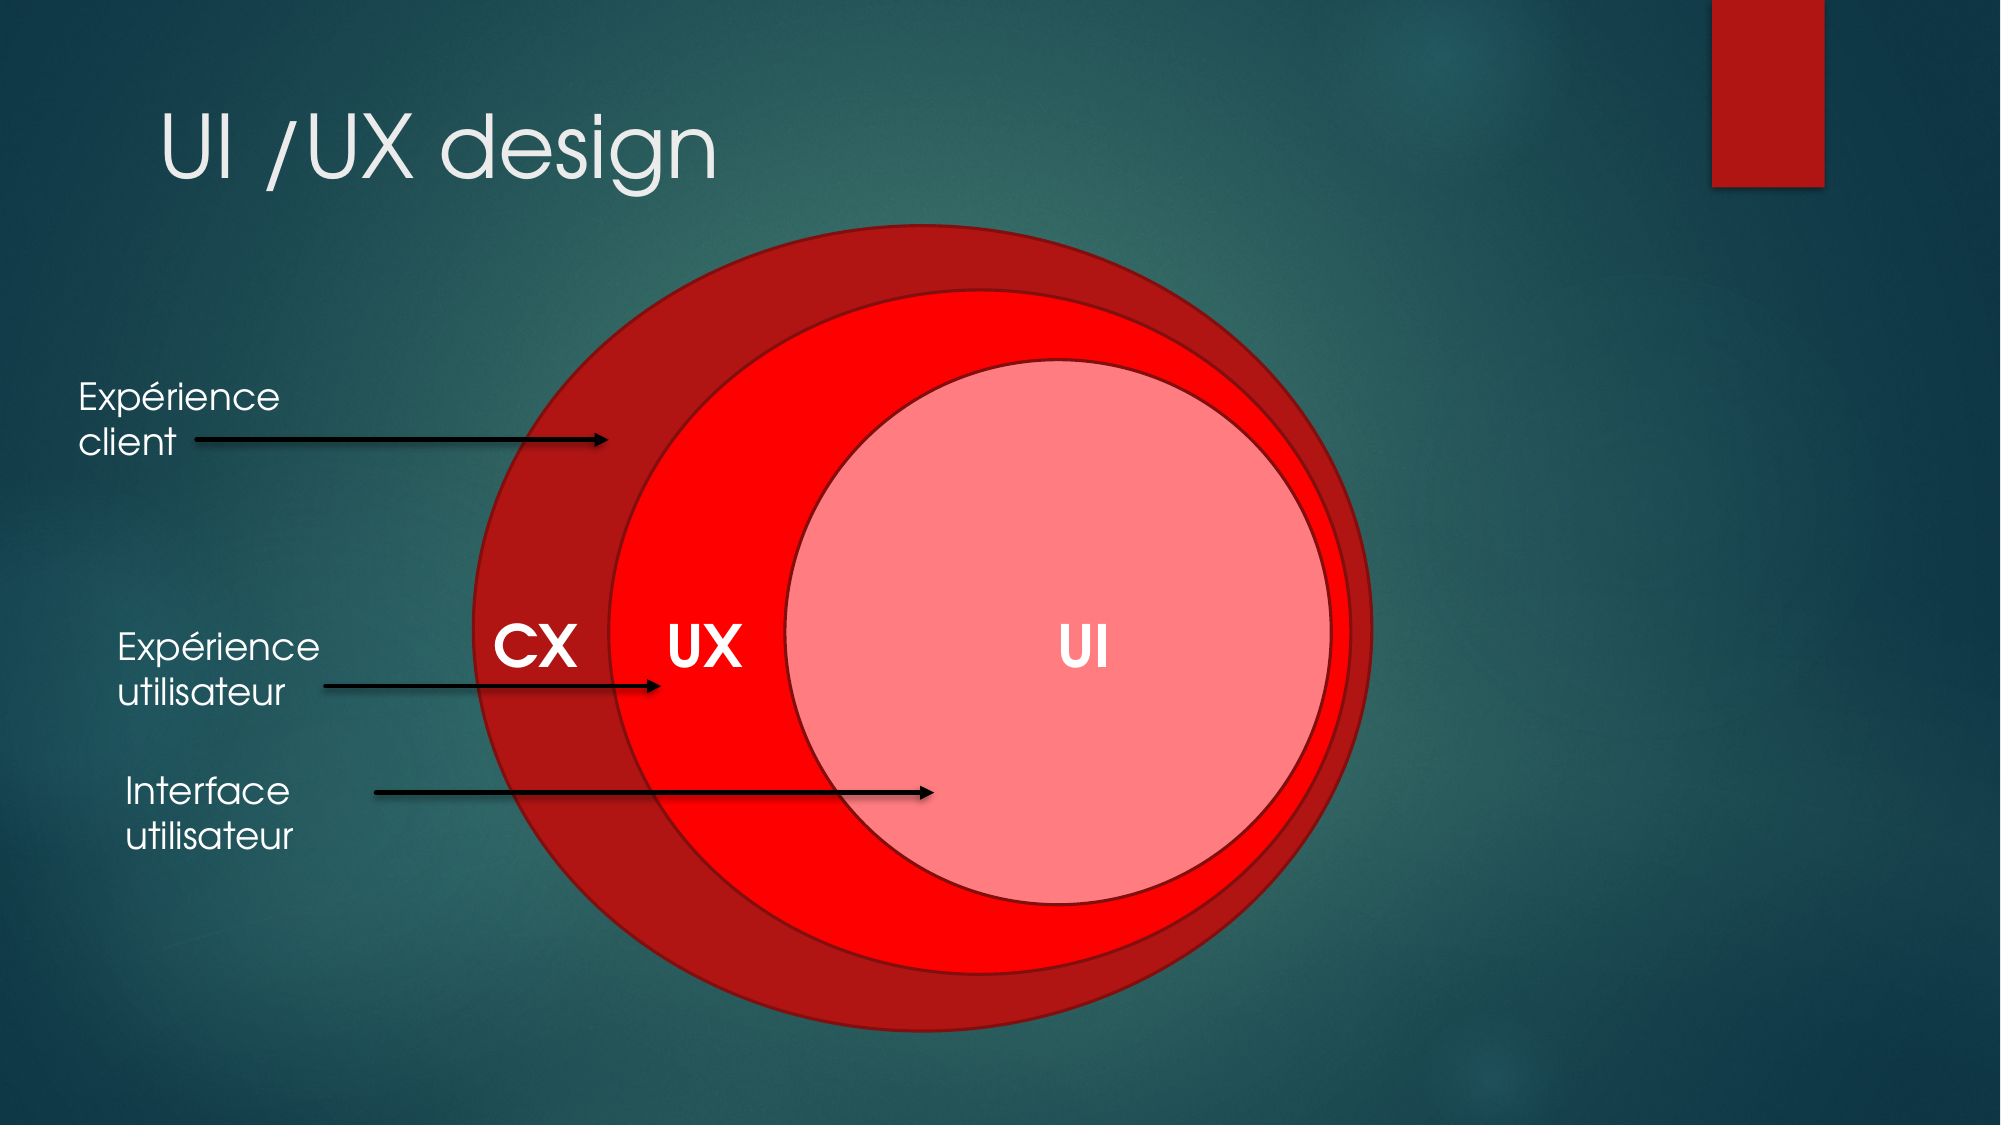

# UI /UX design

Expérience client
CX
UI
UX
Expérience utilisateur
Interface utilisateur